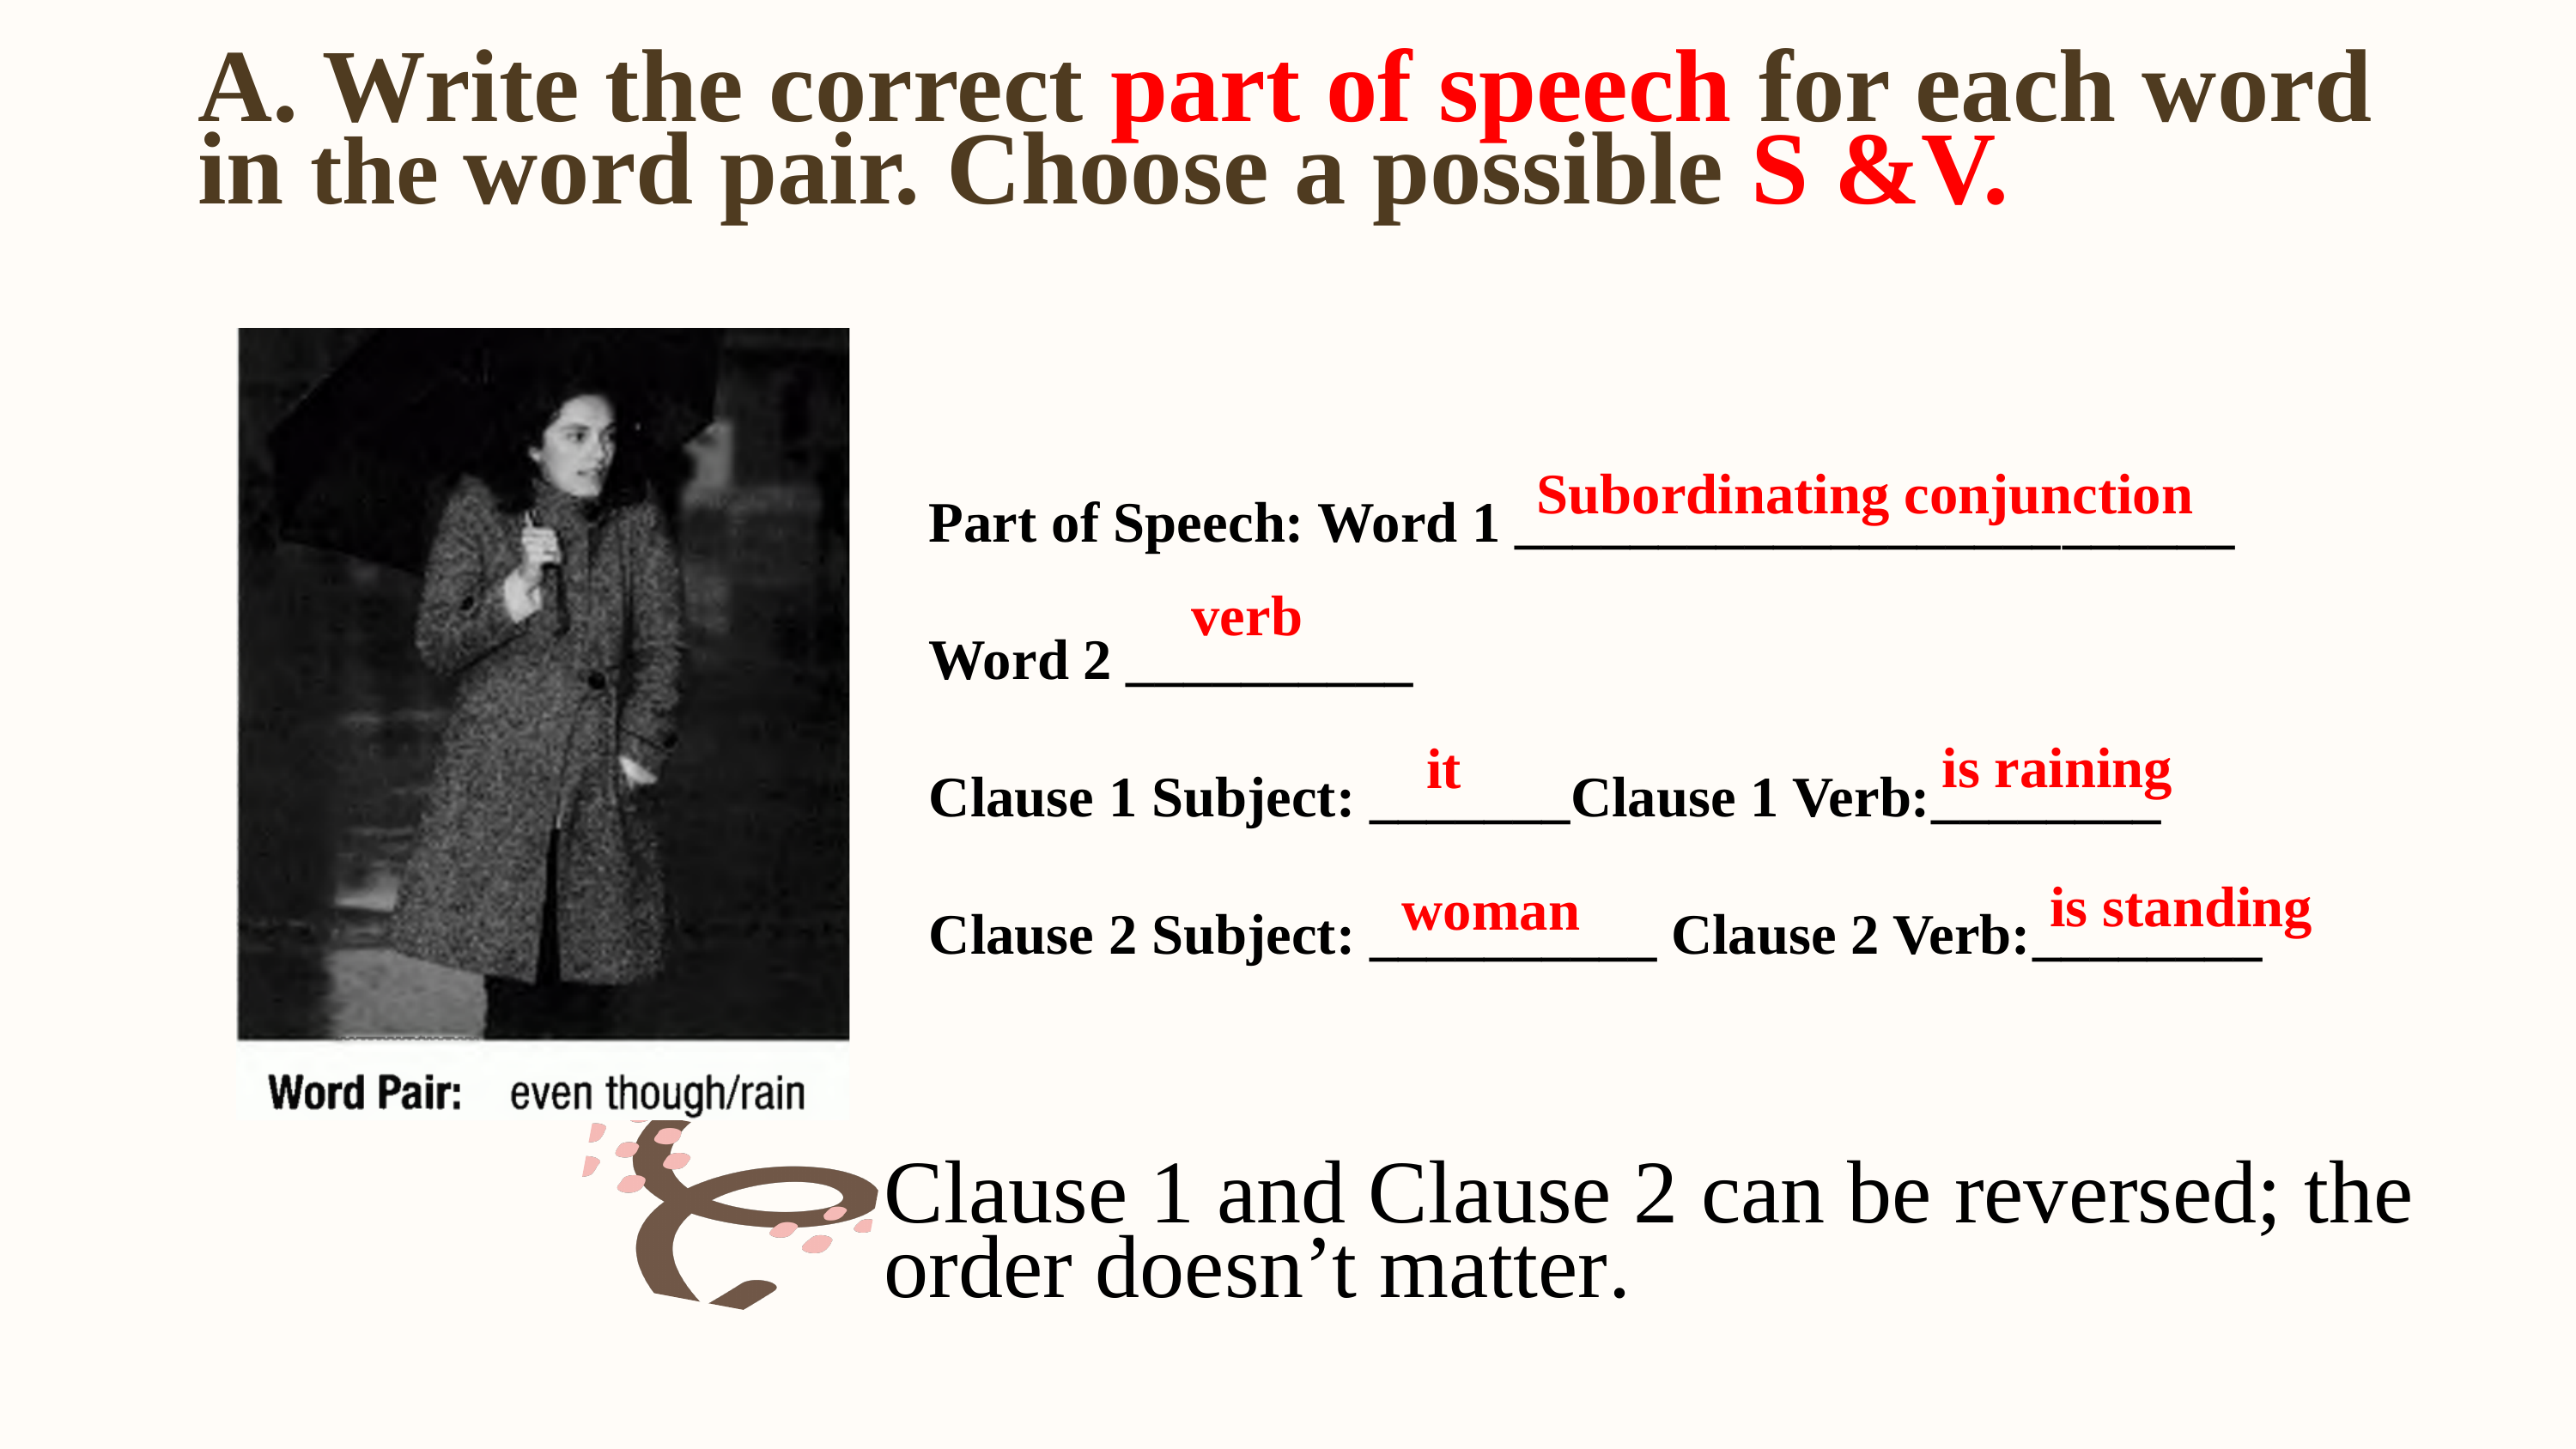

A. Write the correct part of speech for each word in the word pair. Choose a possible S &V.

Part of Speech: Word 1 _________________________
Word 2 __________
Clause 1 Subject: _______Clause 1 Verb:________
Clause 2 Subject: __________ Clause 2 Verb:________

Subordinating conjunction
verb
is raining
it
is standing
woman

Clause 1 and Clause 2 can be reversed; the order doesn’t matter.